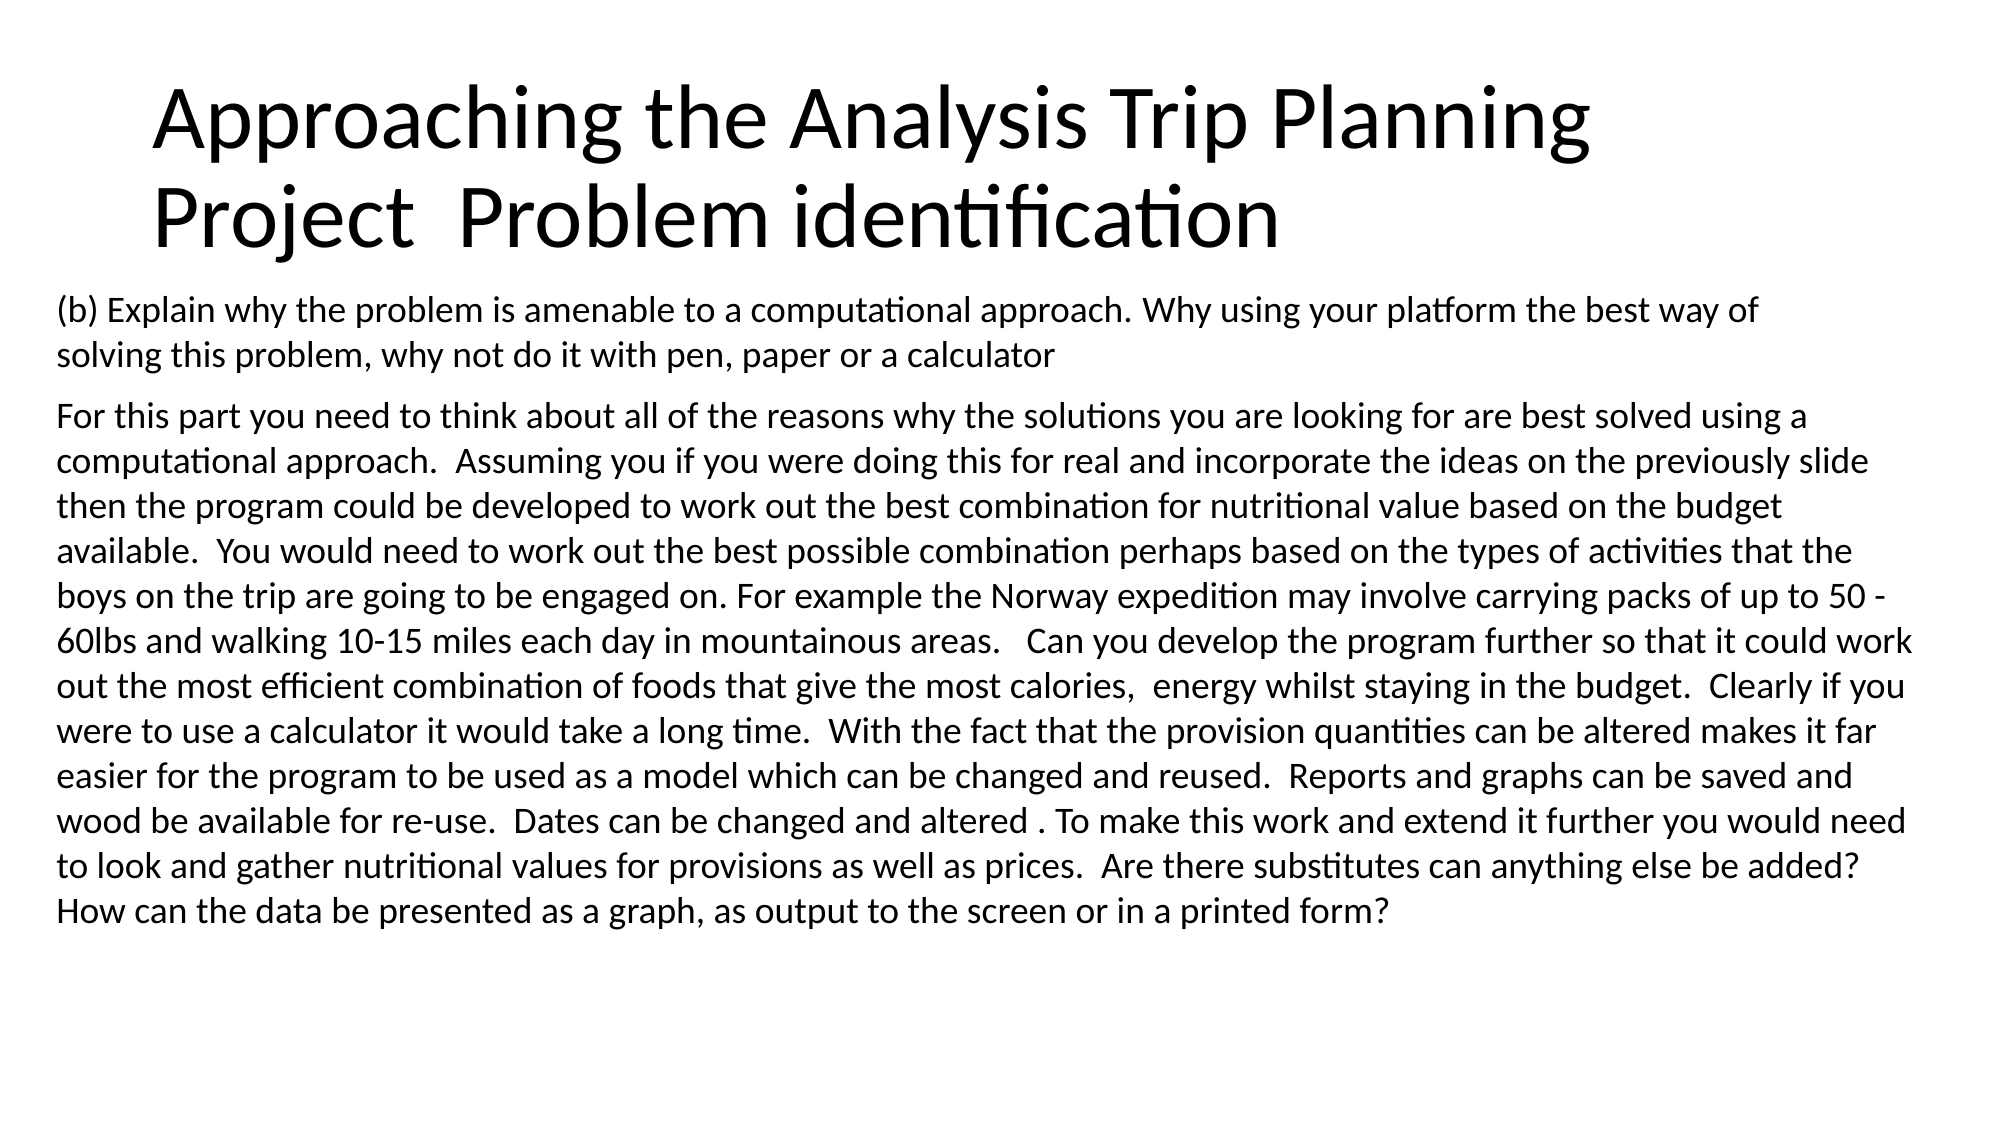

# Approaching the Analysis Trip Planning Project  Problem identification
(b) Explain why the problem is amenable to a computational approach. Why using your platform the best way of solving this problem, why not do it with pen, paper or a calculator
For this part you need to think about all of the reasons why the solutions you are looking for are best solved using a computational approach.  Assuming you if you were doing this for real and incorporate the ideas on the previously slide then the program could be developed to work out the best combination for nutritional value based on the budget available.  You would need to work out the best possible combination perhaps based on the types of activities that the boys on the trip are going to be engaged on. For example the Norway expedition may involve carrying packs of up to 50 - 60lbs and walking 10-15 miles each day in mountainous areas.   Can you develop the program further so that it could work out the most efficient combination of foods that give the most calories,  energy whilst staying in the budget.  Clearly if you were to use a calculator it would take a long time.  With the fact that the provision quantities can be altered makes it far easier for the program to be used as a model which can be changed and reused.  Reports and graphs can be saved and wood be available for re-use.  Dates can be changed and altered . To make this work and extend it further you would need to look and gather nutritional values for provisions as well as prices.  Are there substitutes can anything else be added?  How can the data be presented as a graph, as output to the screen or in a printed form?